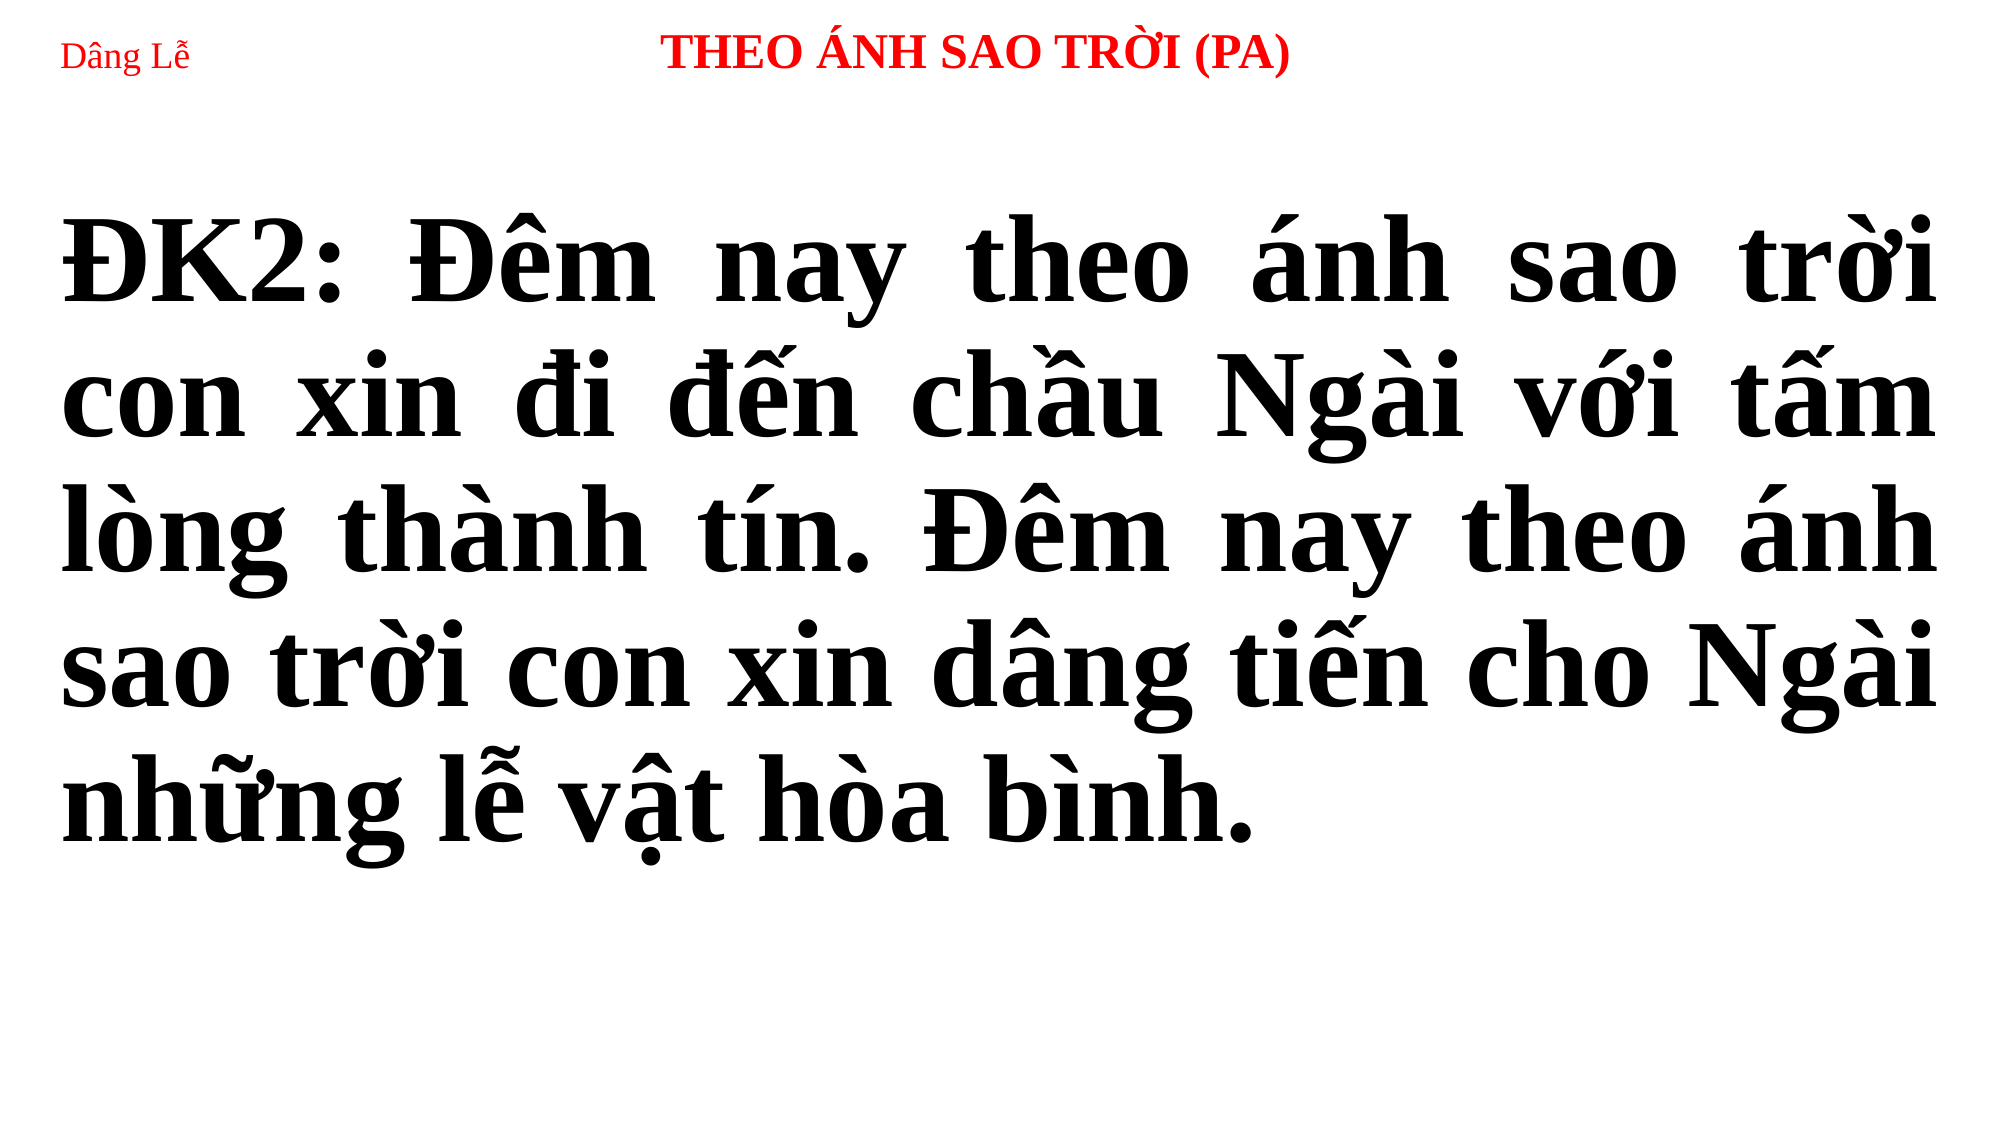

# Dâng Lễ                                    	THEO ÁNH SAO TRỜI (PA)
ĐK2: Đêm nay theo ánh sao trời con xin đi đến chầu Ngài với tấm lòng thành tín. Đêm nay theo ánh sao trời con xin dâng tiến cho Ngài những lễ vật hòa bình.